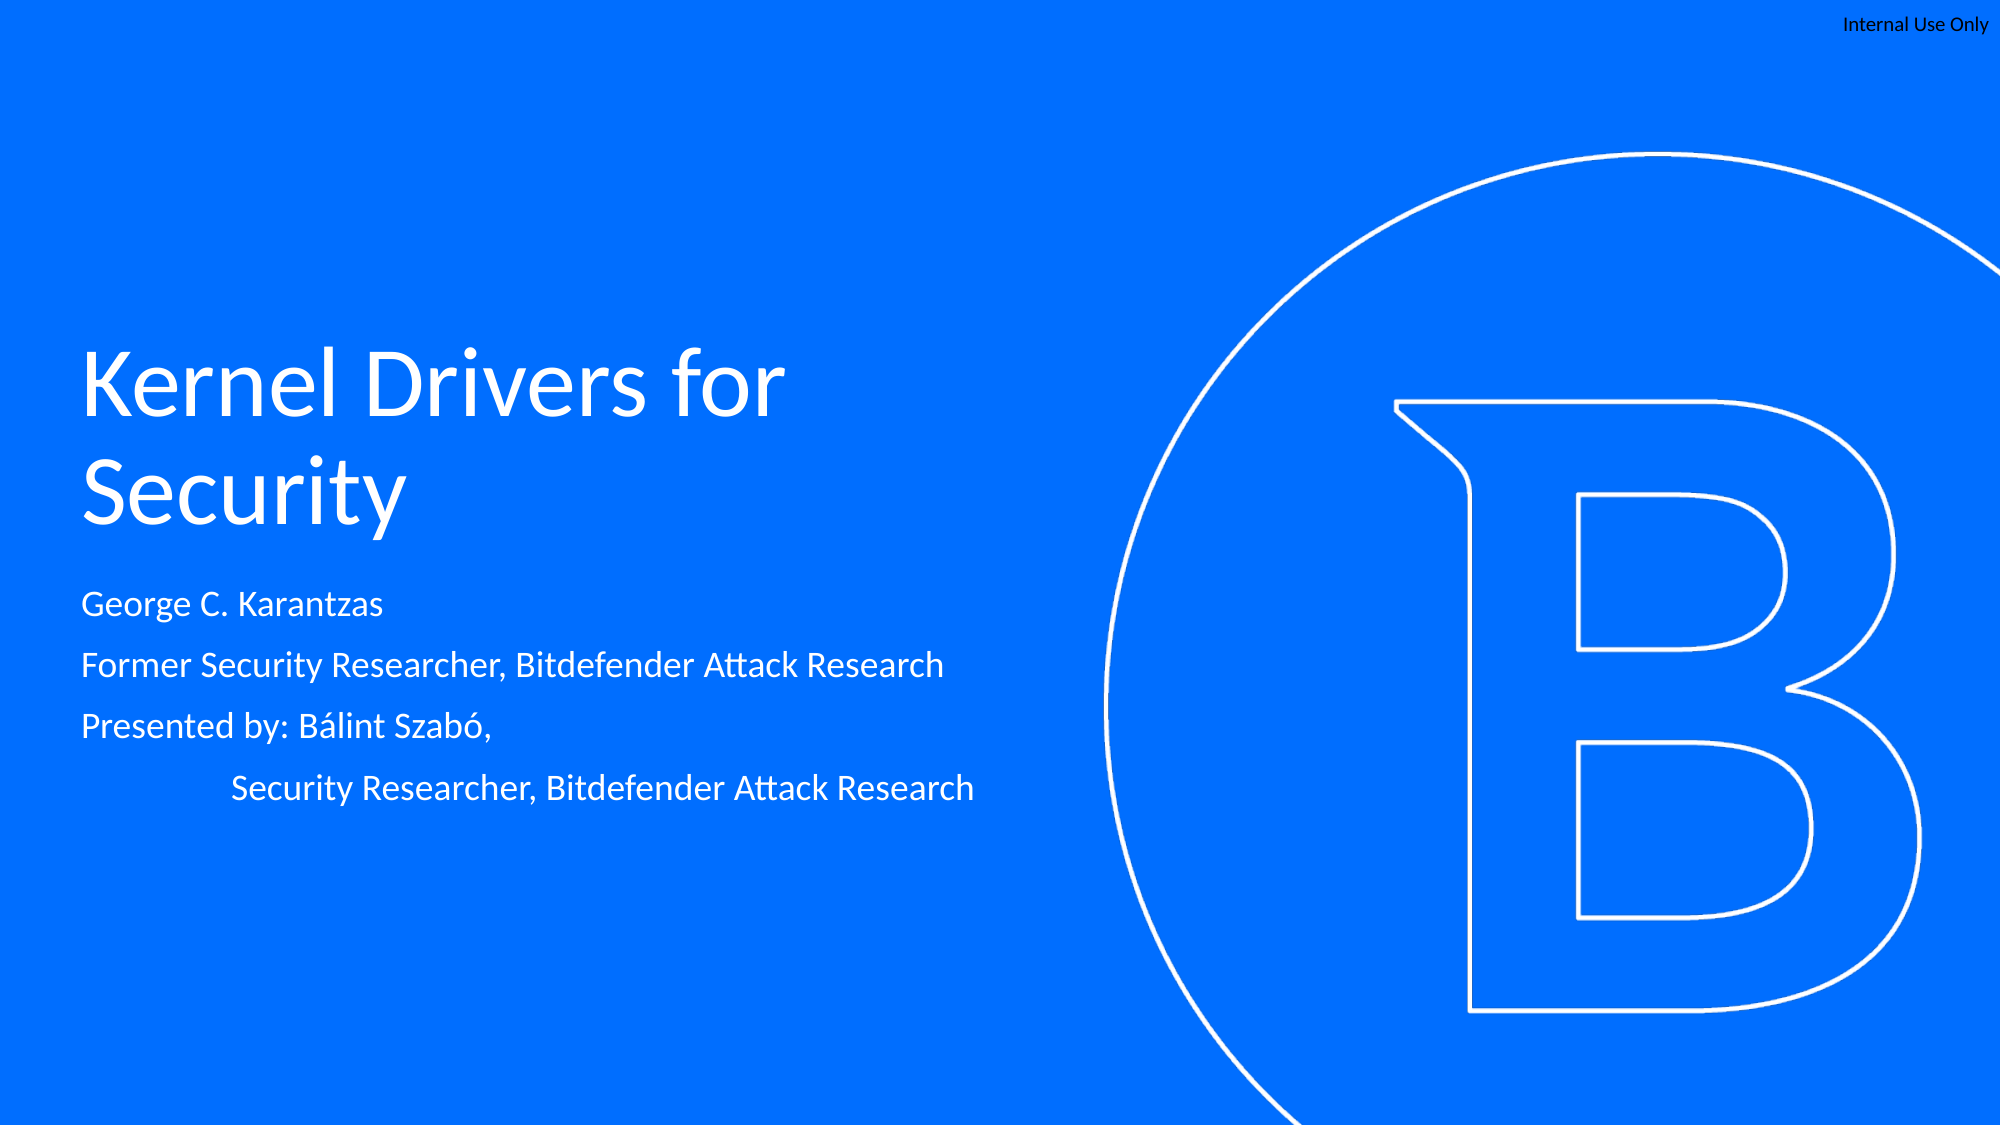

# Kernel Drivers for Security
George C. Karantzas
Former Security Researcher, Bitdefender Attack Research
Presented by: Bálint Szabó,
	Security Researcher, Bitdefender Attack Research